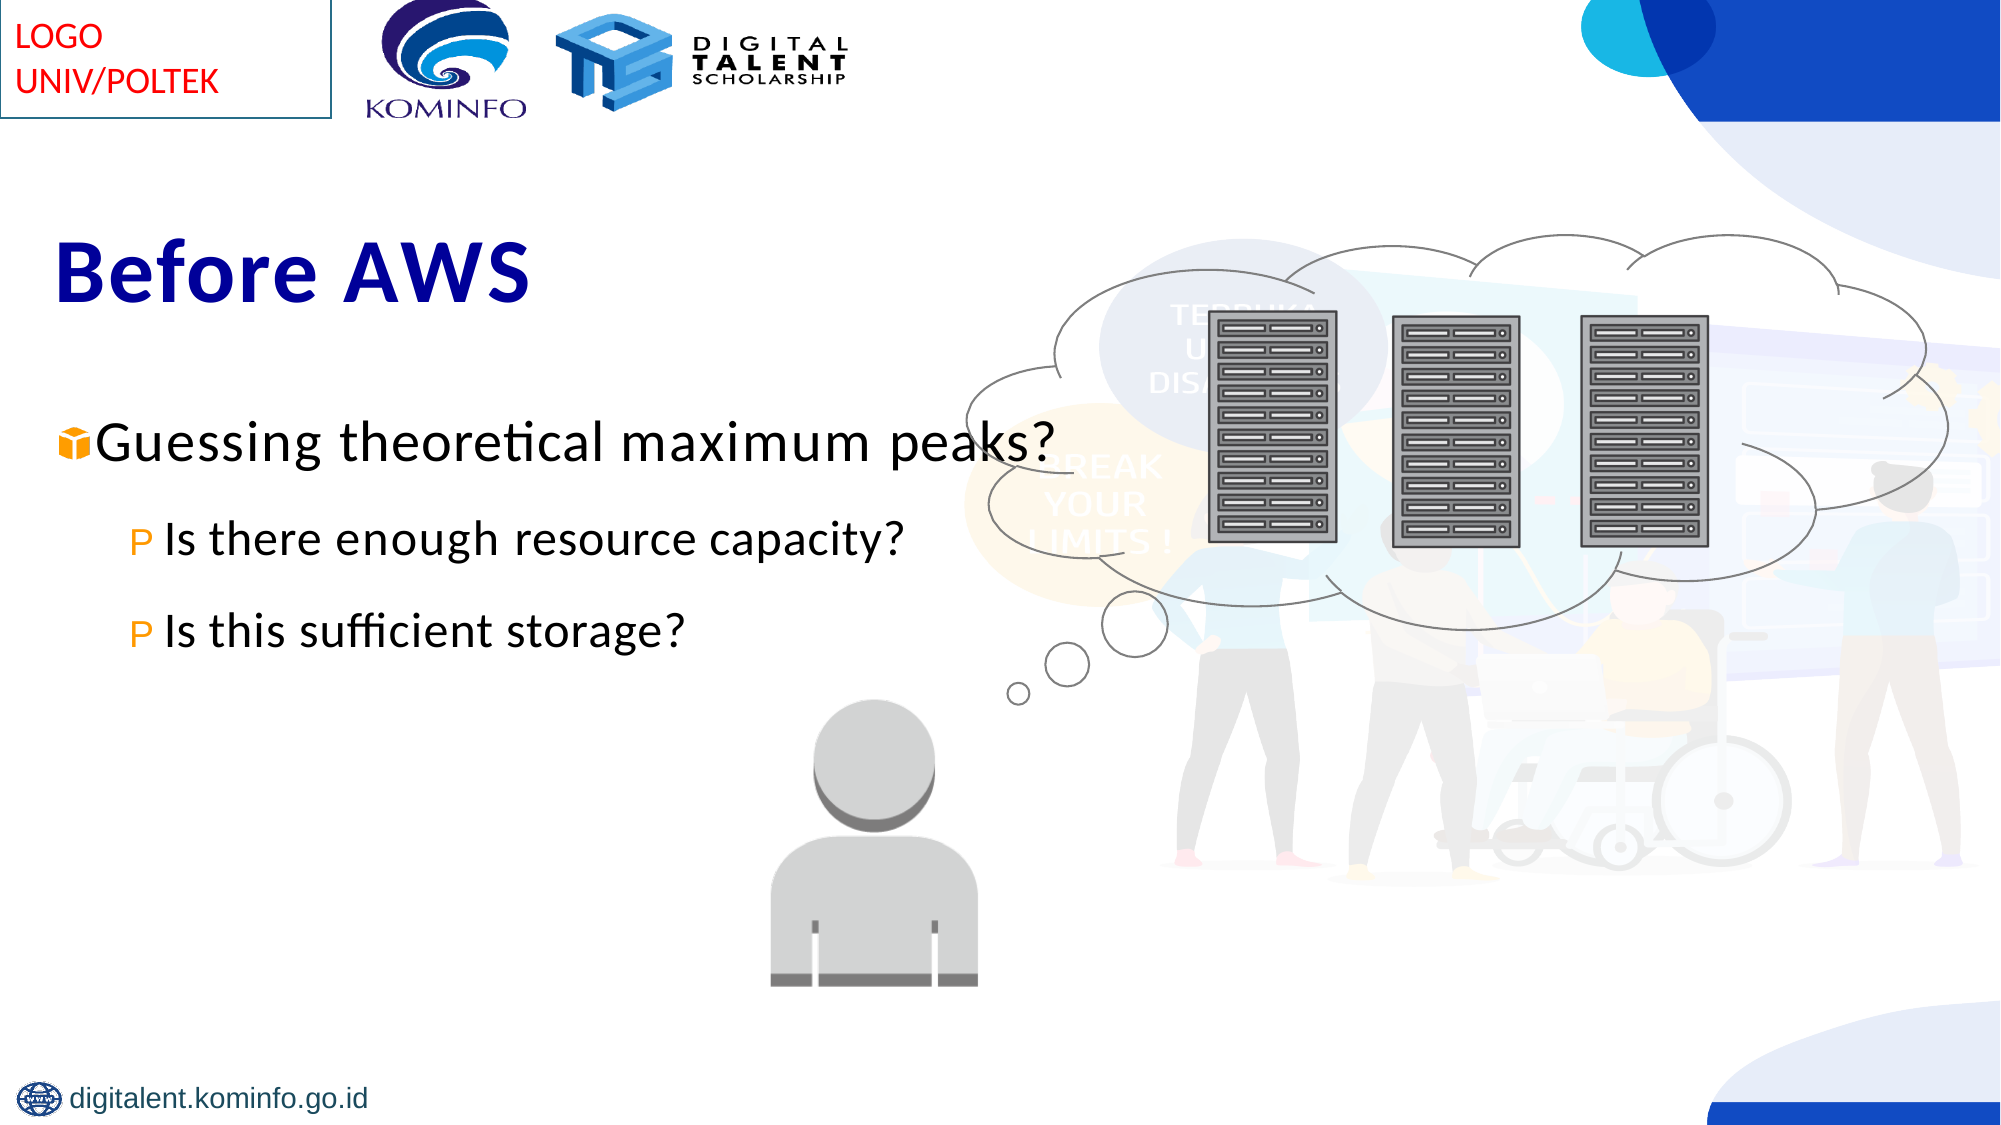

# Before AWS

Guessing theoretical maximum peaks?
P Is there enough resource capacity?
P Is this sufficient storage?